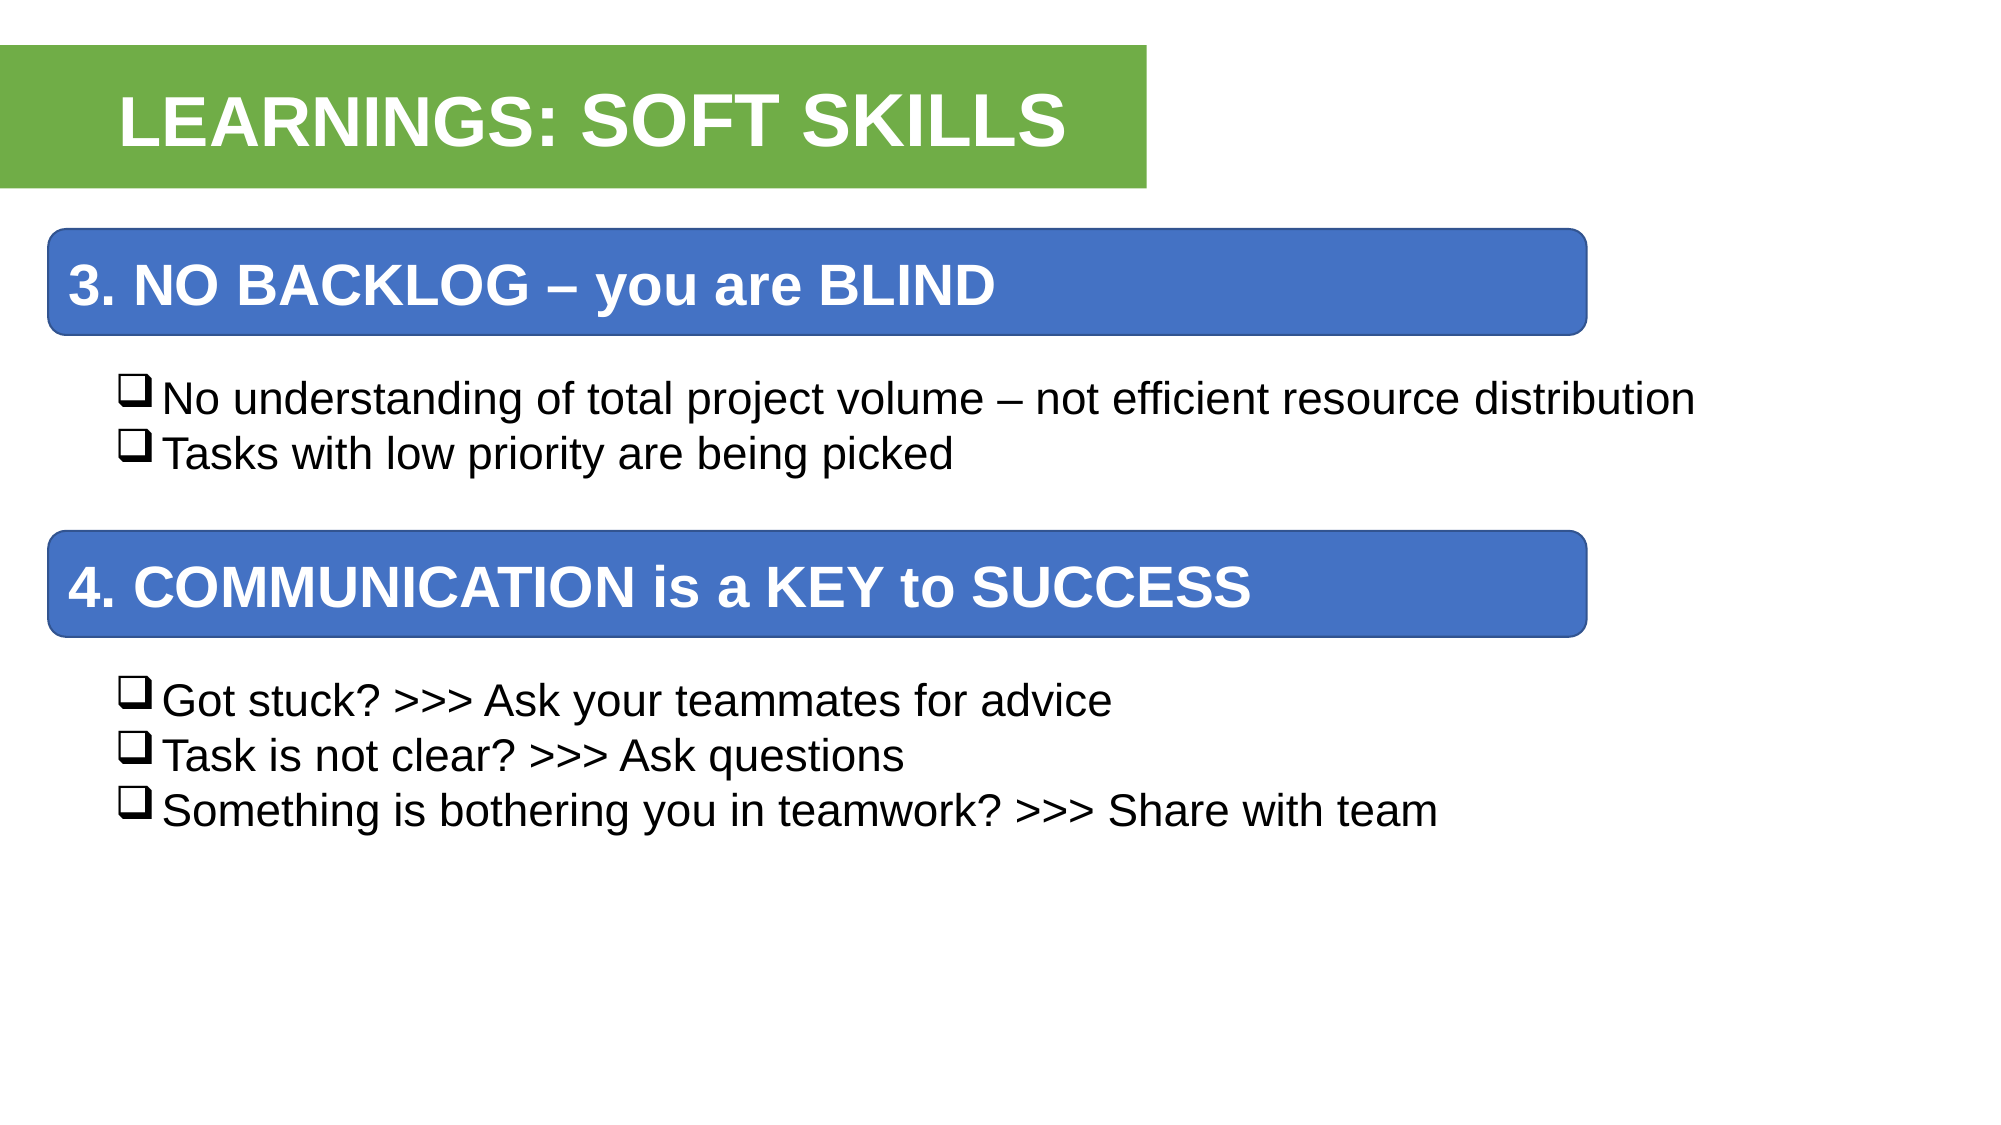

LEARNINGS: SOFT SKILLS
3. NO BACKLOG – you are BLIND
No understanding of total project volume – not efficient resource distribution
Tasks with low priority are being picked
4. СOMMUNICATION is a KEY to SUCCESS
Got stuck? >>> Ask your teammates for advice
Task is not clear? >>> Ask questions
Something is bothering you in teamwork? >>> Share with team